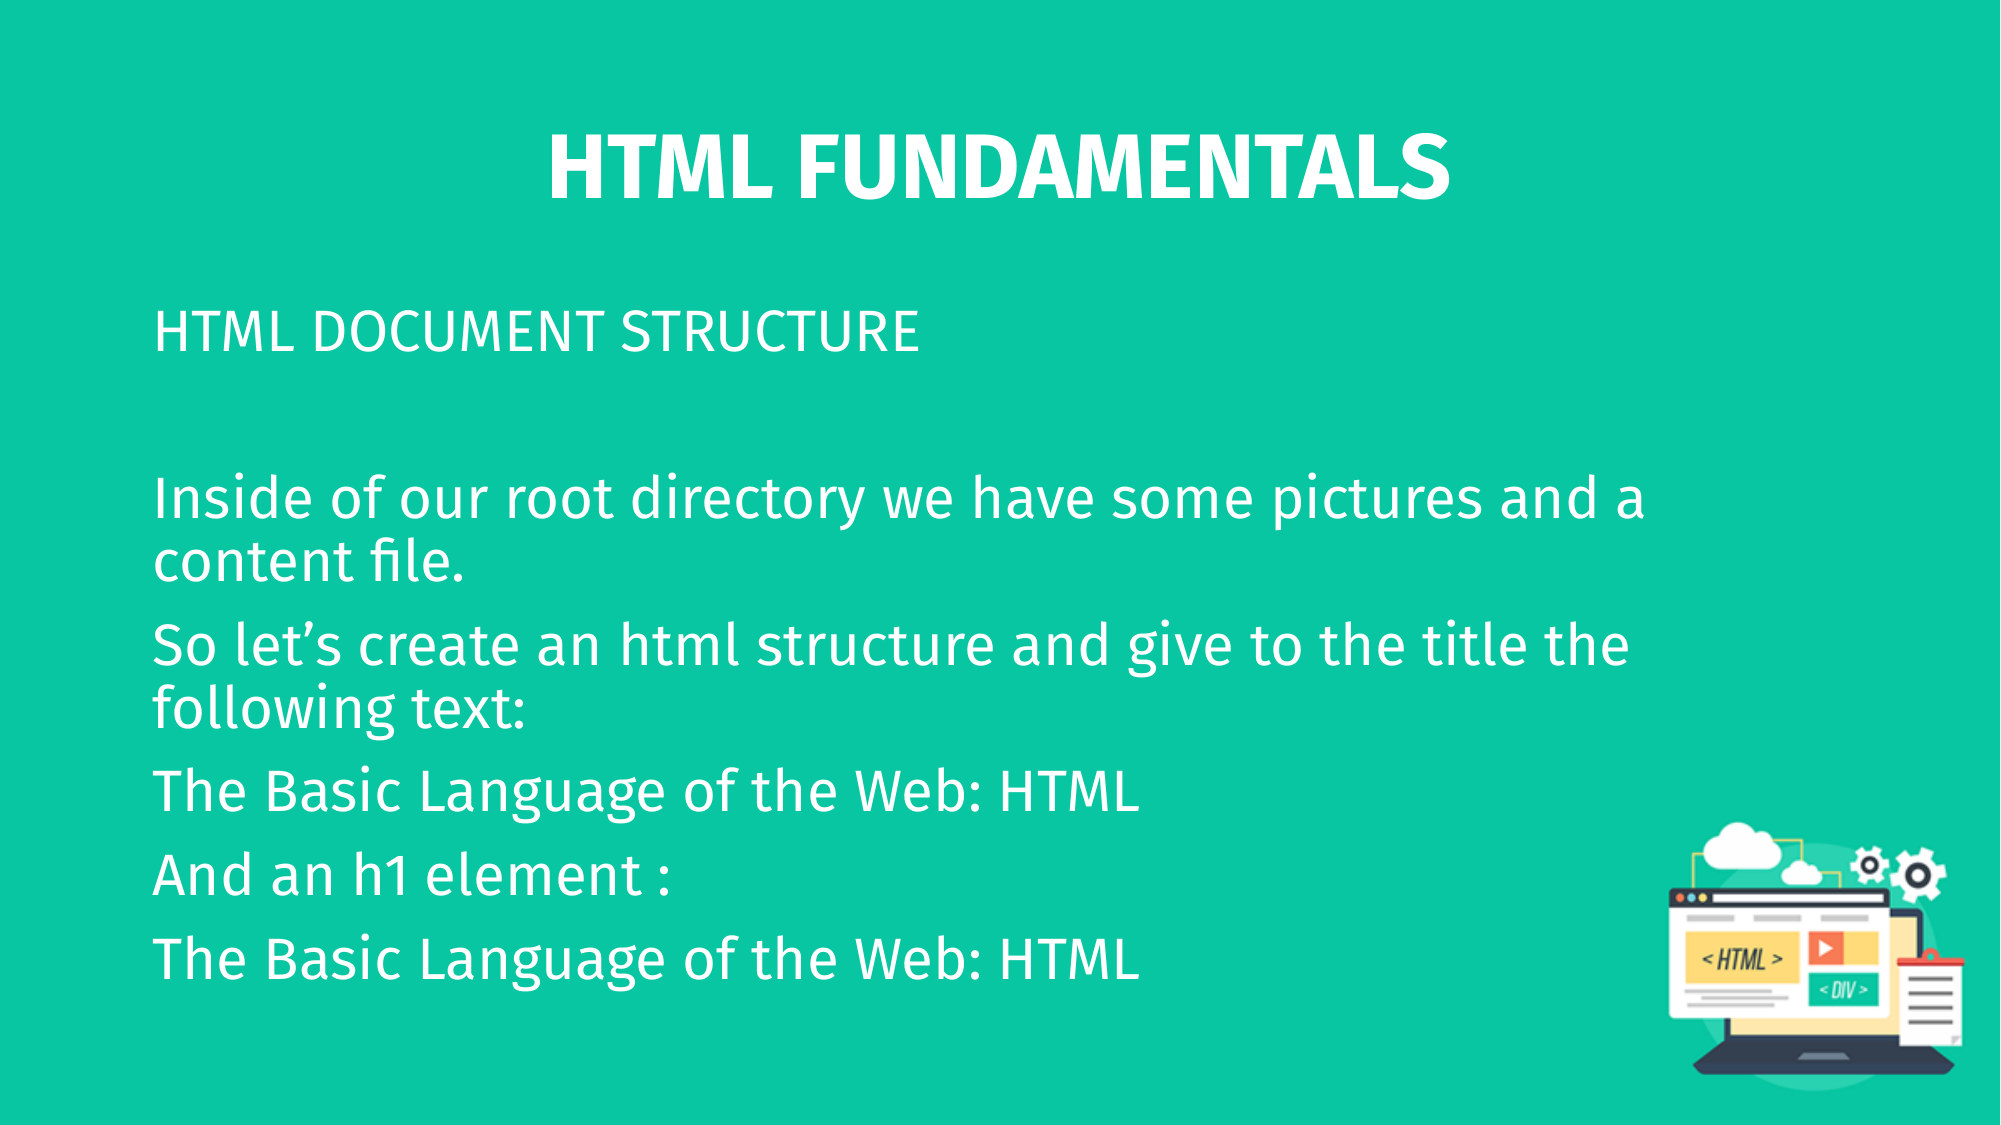

# HTML FUNDAMENTALS
HTML DOCUMENT STRUCTURE

Inside of our root directory we have some pictures and a content file.
So let’s create an html structure and give to the title the following text:
The Basic Language of the Web: HTML
And an h1 element :
The Basic Language of the Web: HTML